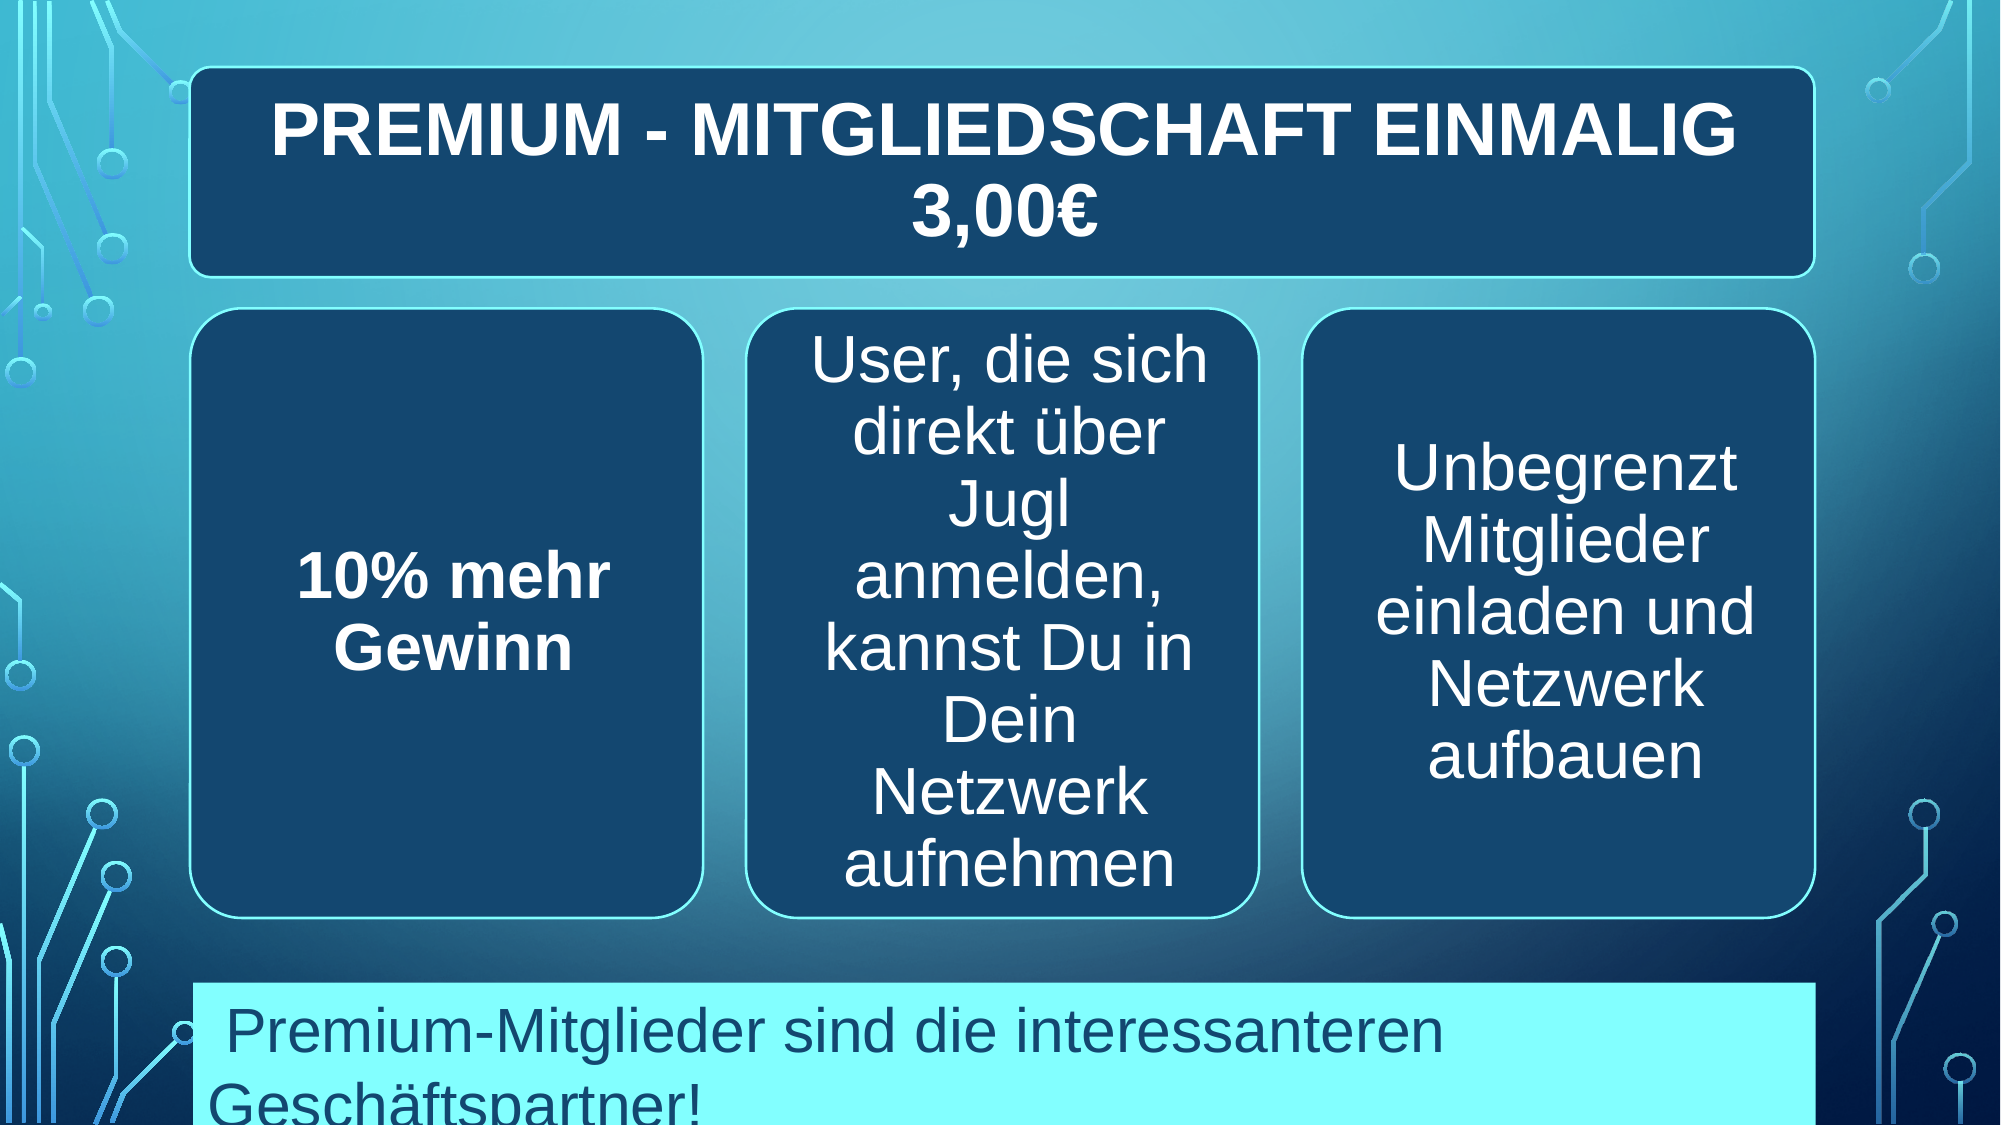

PREMIUM - MITGLIEDSCHAFT EINMALIG 3,00€
10% mehr Gewinn
User, die sich direkt über Jugl anmelden, kannst Du in Dein Netzwerk aufnehmen
Unbegrenzt Mitglieder einladen und Netzwerk aufbauen
#
 Premium-Mitglieder sind die interessanteren Geschäftspartner!